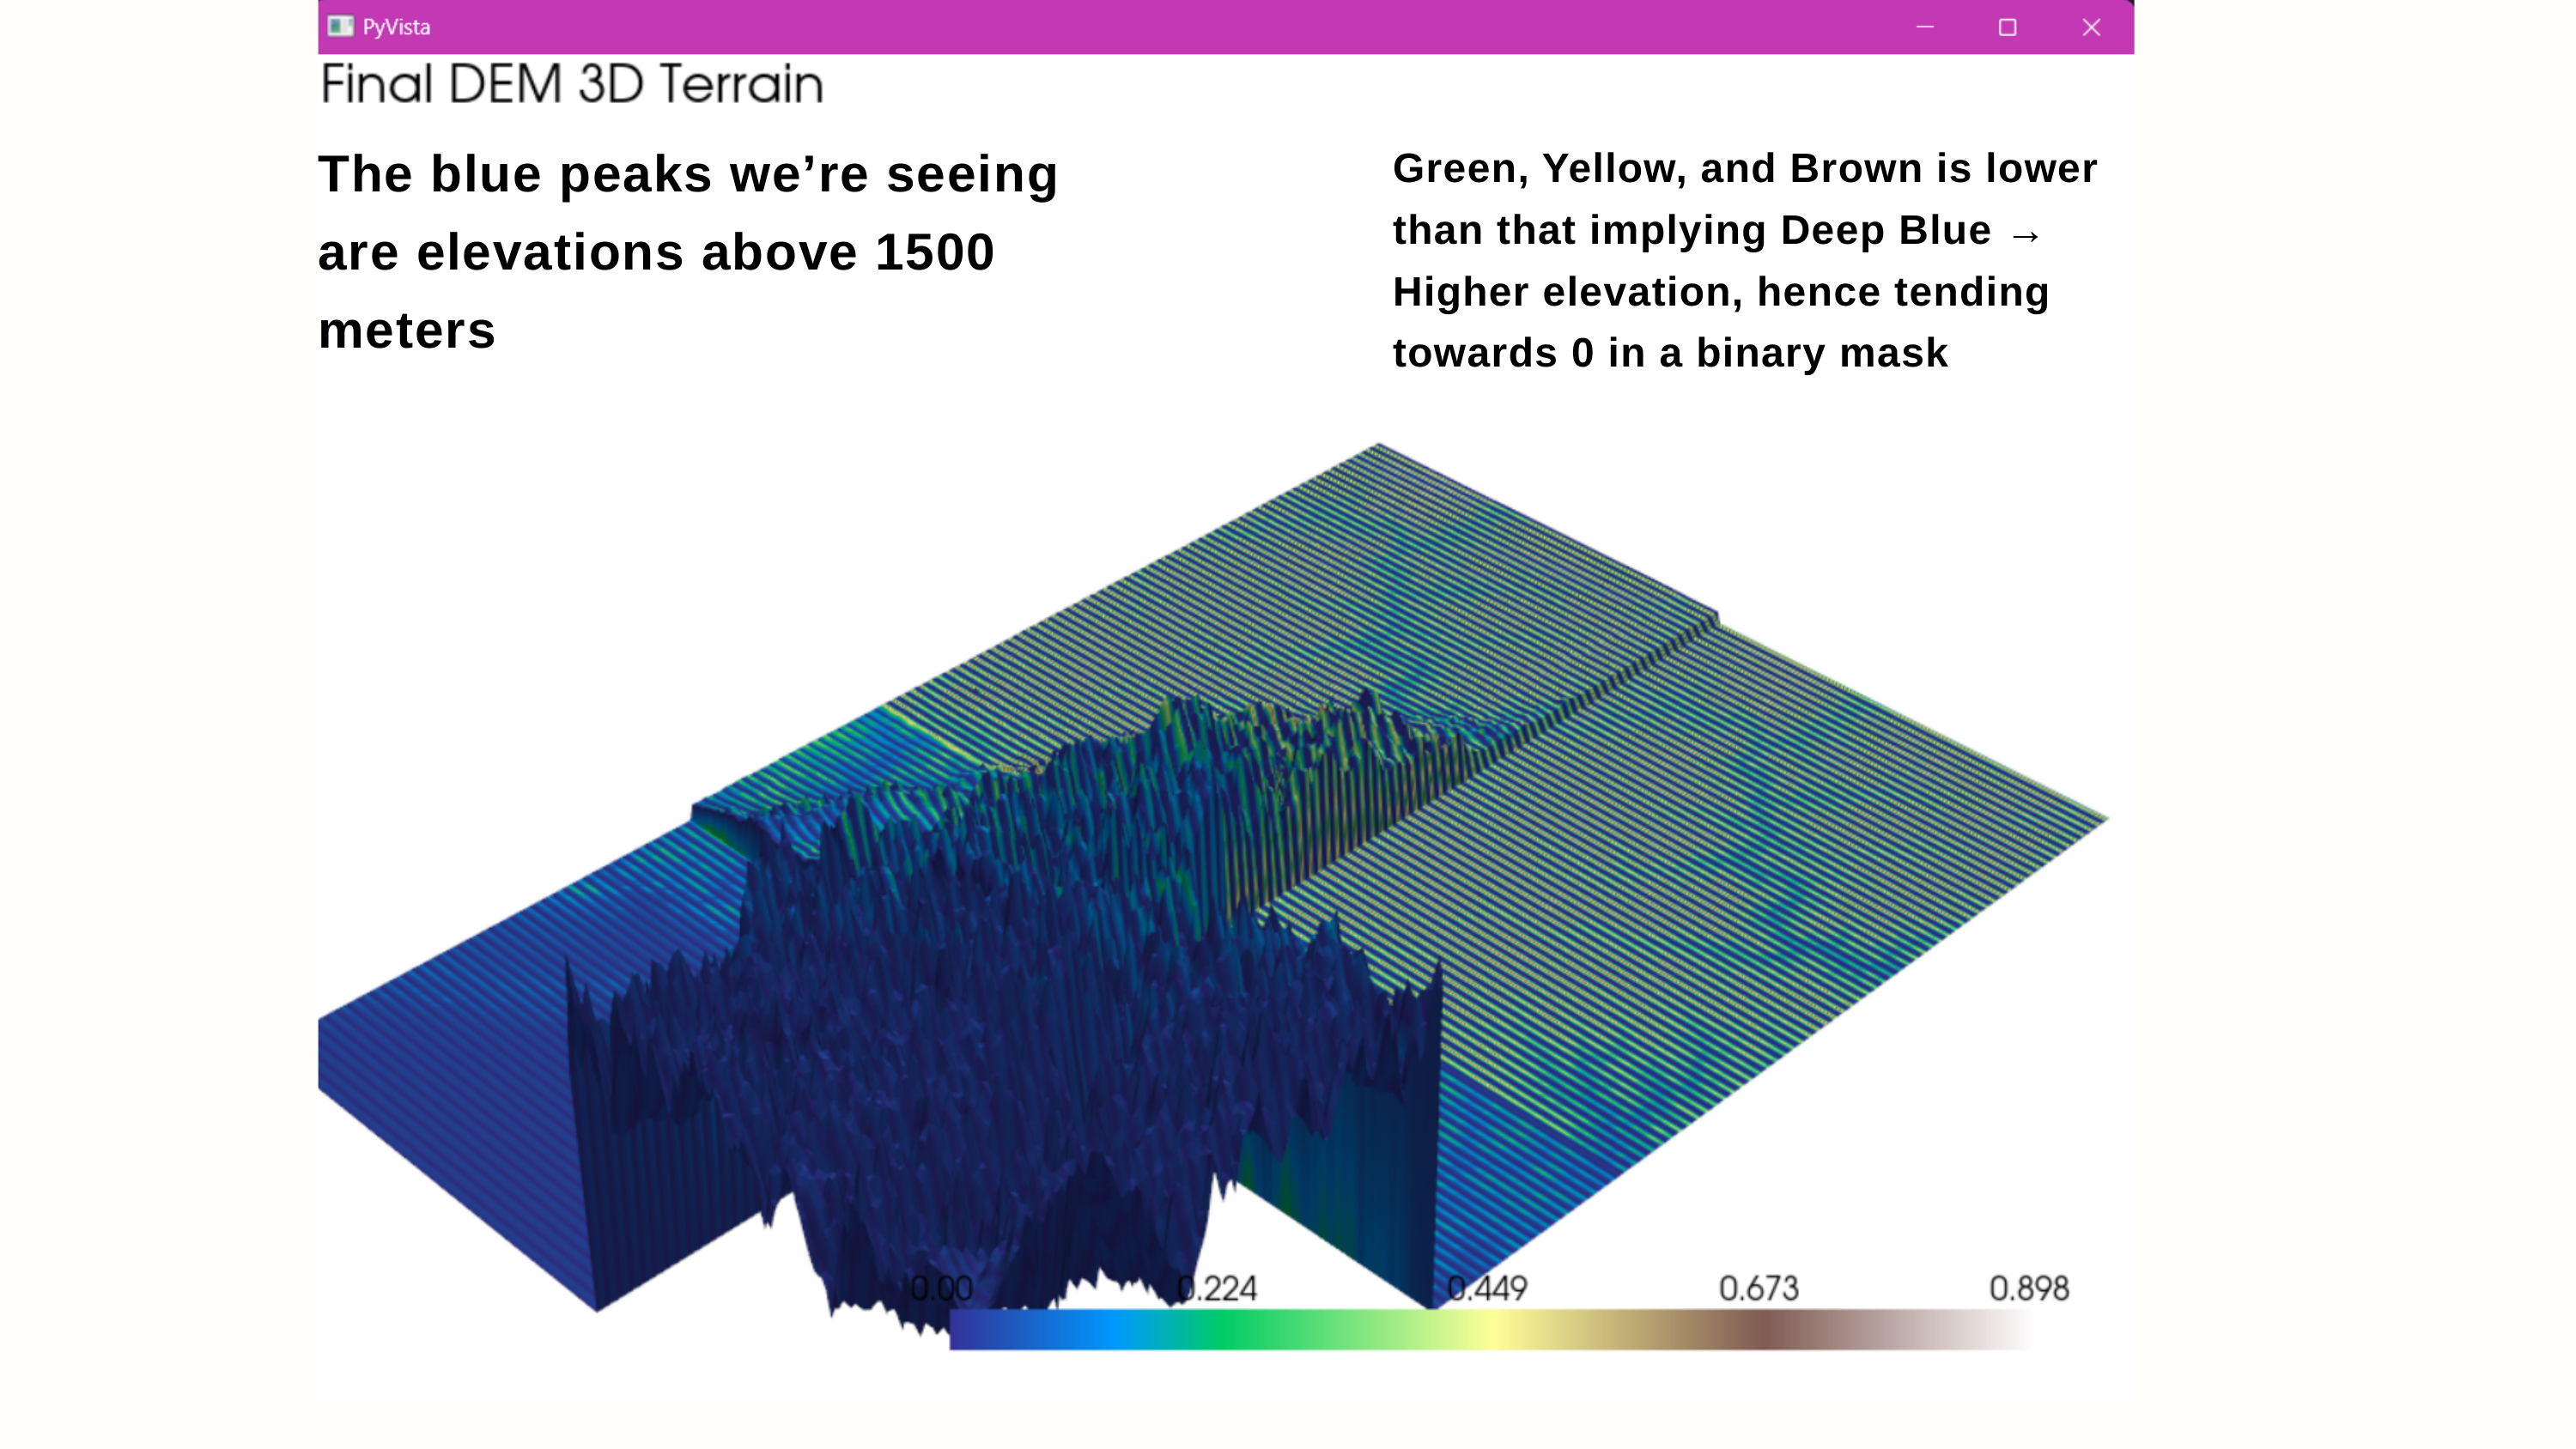

The blue peaks we’re seeing are elevations above 1500 meters
Green, Yellow, and Brown is lower than that implying Deep Blue → Higher elevation, hence tending towards 0 in a binary mask